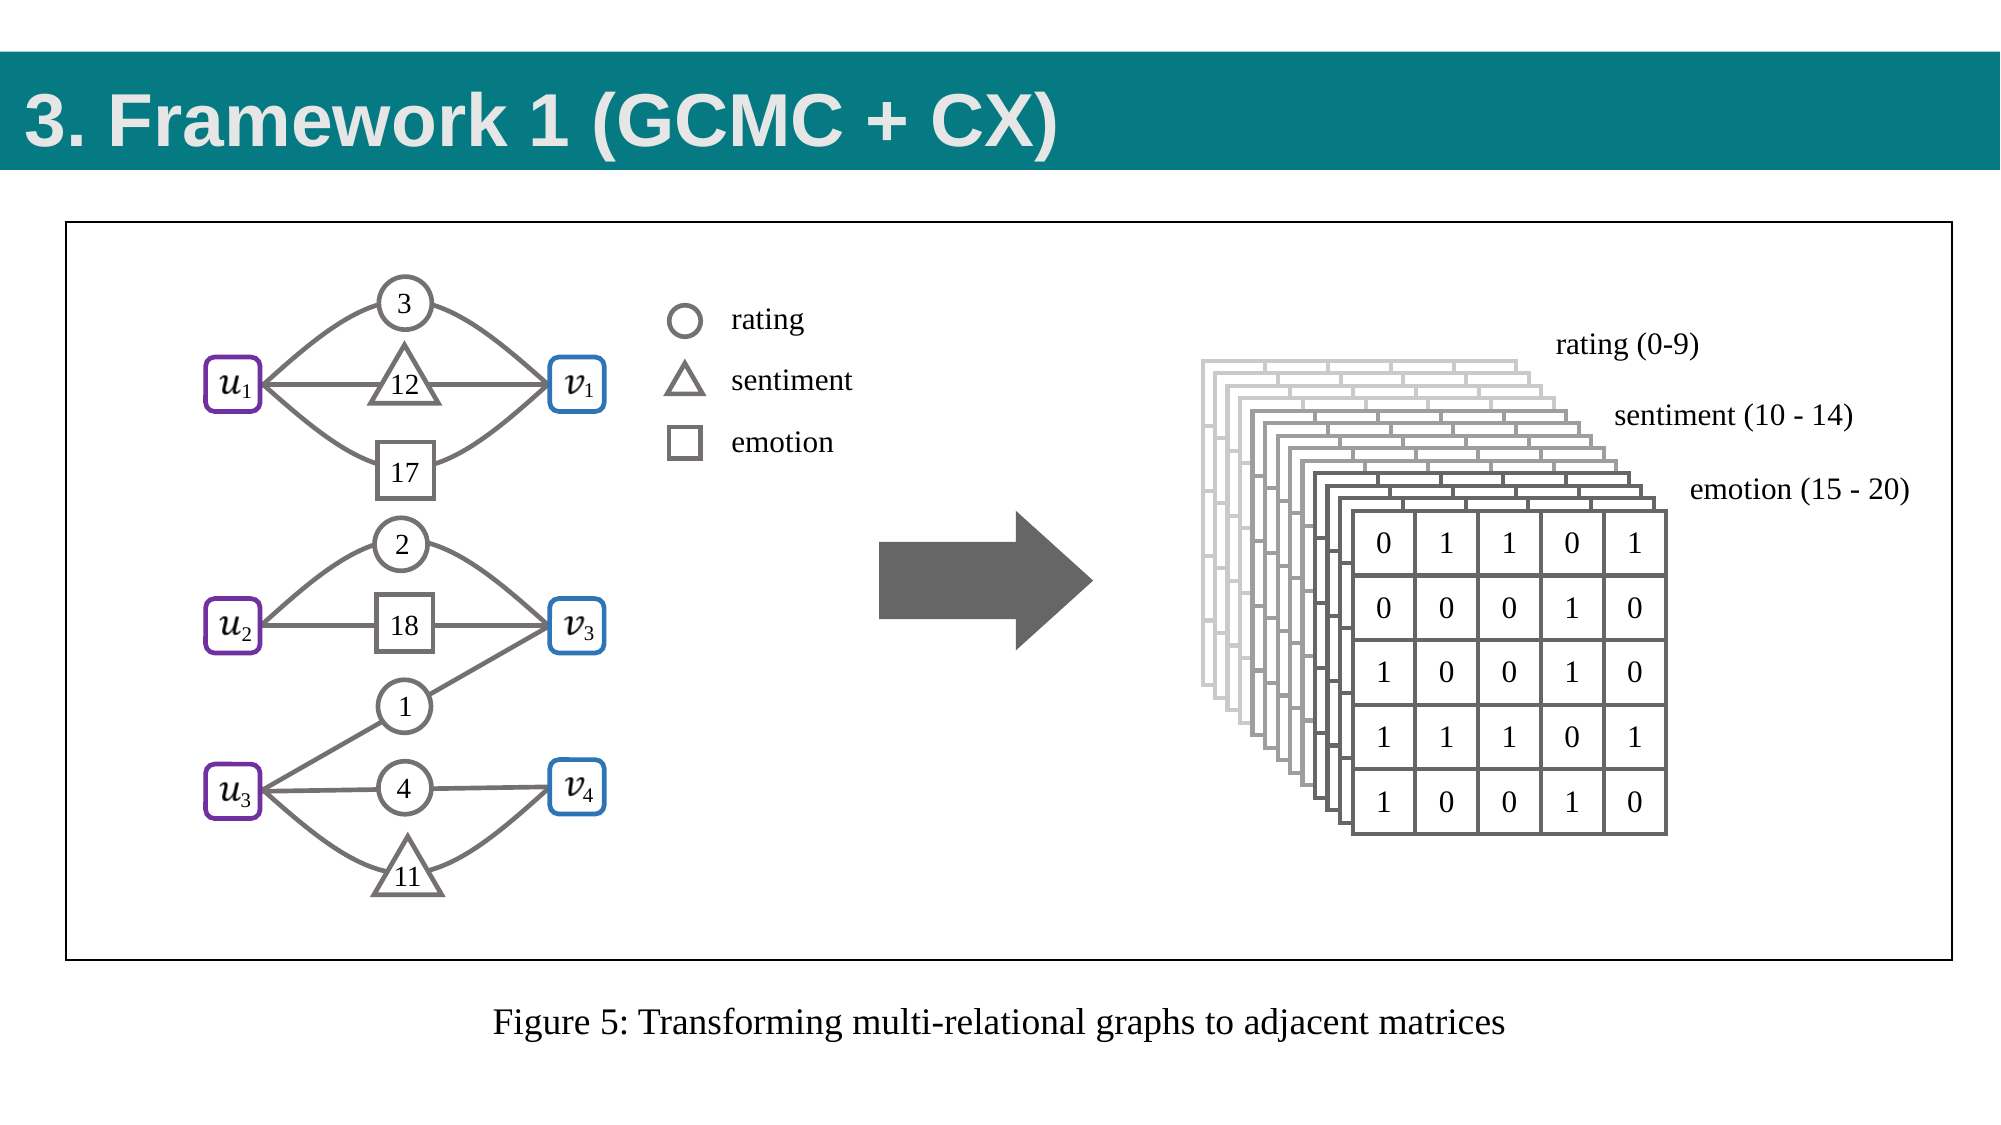

3. Framework 1 (GCMC + CX)

3
rating

rating (0-9)

sentiment

|  |  |  |  |  |
| --- | --- | --- | --- | --- |
|  |  |  |  |  |
|  |  |  |  |  |
|  |  |  |  |  |
|  |  |  |  |  |

12
1
1
|  |  |  |  |  |
| --- | --- | --- | --- | --- |
|  |  |  |  |  |
|  |  |  |  |  |
|  |  |  |  |  |
|  |  |  |  |  |

|  |  |  |  |  |
| --- | --- | --- | --- | --- |
|  |  |  |  |  |
|  |  |  |  |  |
|  |  |  |  |  |
|  |  |  |  |  |
sentiment (10 - 14)
|  |  |  |  |  |
| --- | --- | --- | --- | --- |
|  |  |  |  |  |
|  |  |  |  |  |
|  |  |  |  |  |
|  |  |  |  |  |
|  |  |  |  |  |
| --- | --- | --- | --- | --- |
|  |  |  |  |  |
|  |  |  |  |  |
|  |  |  |  |  |
|  |  |  |  |  |
emotion
|  |  |  |  |  |
| --- | --- | --- | --- | --- |
|  |  |  |  |  |
|  |  |  |  |  |
|  |  |  |  |  |
|  |  |  |  |  |

|  |  |  |  |  |
| --- | --- | --- | --- | --- |
|  |  |  |  |  |
|  |  |  |  |  |
|  |  |  |  |  |
|  |  |  |  |  |

|  |  |  |  |  |
| --- | --- | --- | --- | --- |
|  |  |  |  |  |
|  |  |  |  |  |
|  |  |  |  |  |
|  |  |  |  |  |
17
emotion (15 - 20)
|  |  |  |  |  |
| --- | --- | --- | --- | --- |
|  |  |  |  |  |
|  |  |  |  |  |
|  |  |  |  |  |
|  |  |  |  |  |
|  |  |  |  |  |
| --- | --- | --- | --- | --- |
|  |  |  |  |  |
|  |  |  |  |  |
|  |  |  |  |  |
|  |  |  |  |  |
|  |  |  |  |  |
| --- | --- | --- | --- | --- |
|  |  |  |  |  |
|  |  |  |  |  |
|  |  |  |  |  |
|  |  |  |  |  |
|  |  |  |  |  |
| --- | --- | --- | --- | --- |
|  |  |  |  |  |
|  |  |  |  |  |
|  |  |  |  |  |
|  |  |  |  |  |

| 0 | 1 | 1 | 0 | 1 |
| --- | --- | --- | --- | --- |
| 0 | 0 | 0 | 1 | 0 |
| 1 | 0 | 0 | 1 | 0 |
| 1 | 1 | 1 | 0 | 1 |
| 1 | 0 | 0 | 1 | 0 |

2

18
3
2

1

4
4
3

11
Figure 5: Transforming multi-relational graphs to adjacent matrices